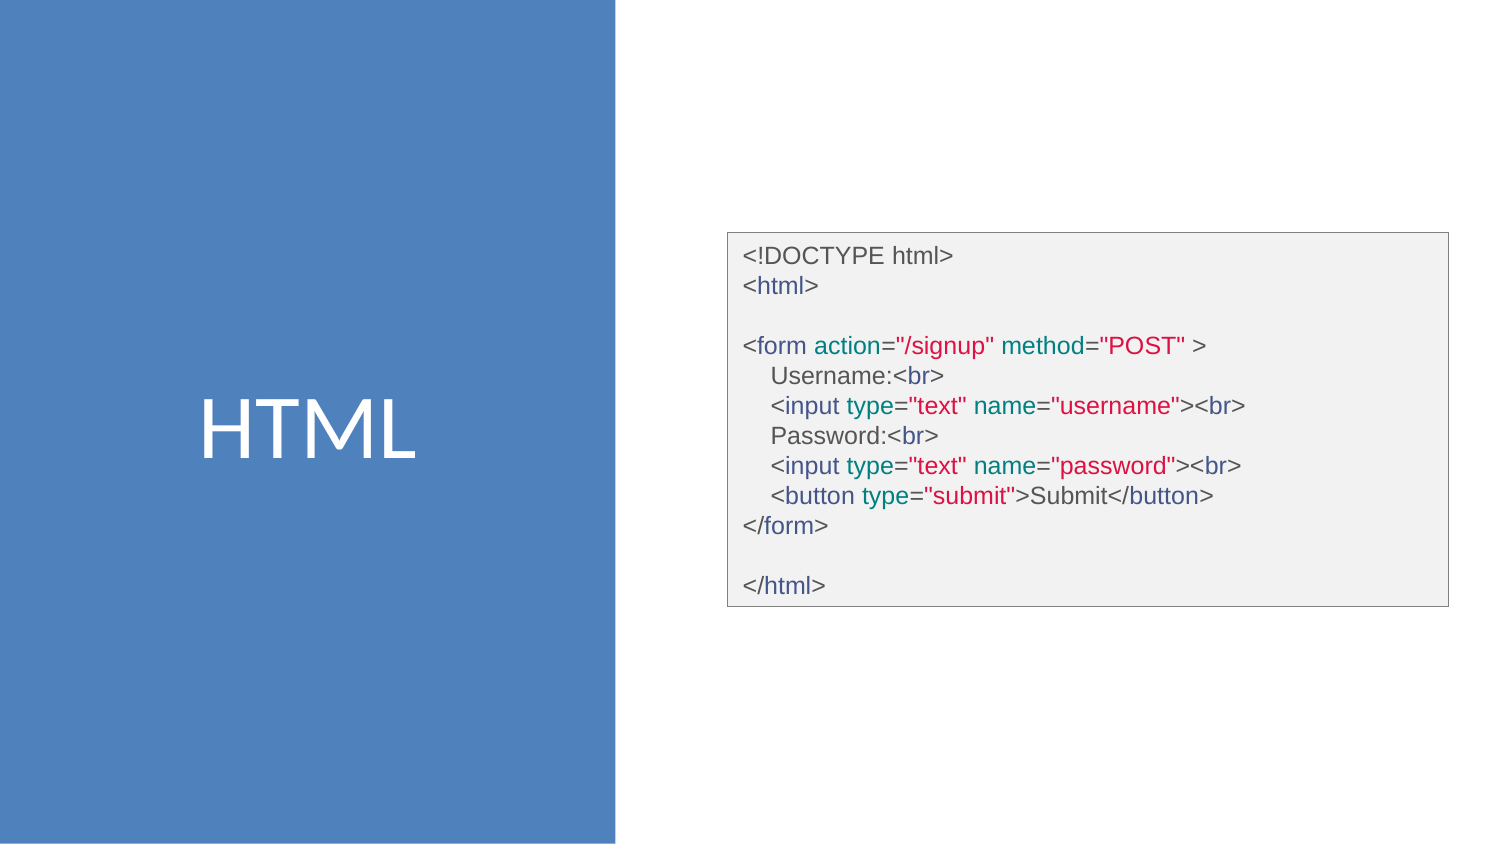

HTML
<!DOCTYPE html>
<html>
<form action="/signup" method="POST" >
    Username:<br>
    <input type="text" name="username"><br>
    Password:<br>
    <input type="text" name="password"><br>
    <button type="submit">Submit</button>
</form>
</html>